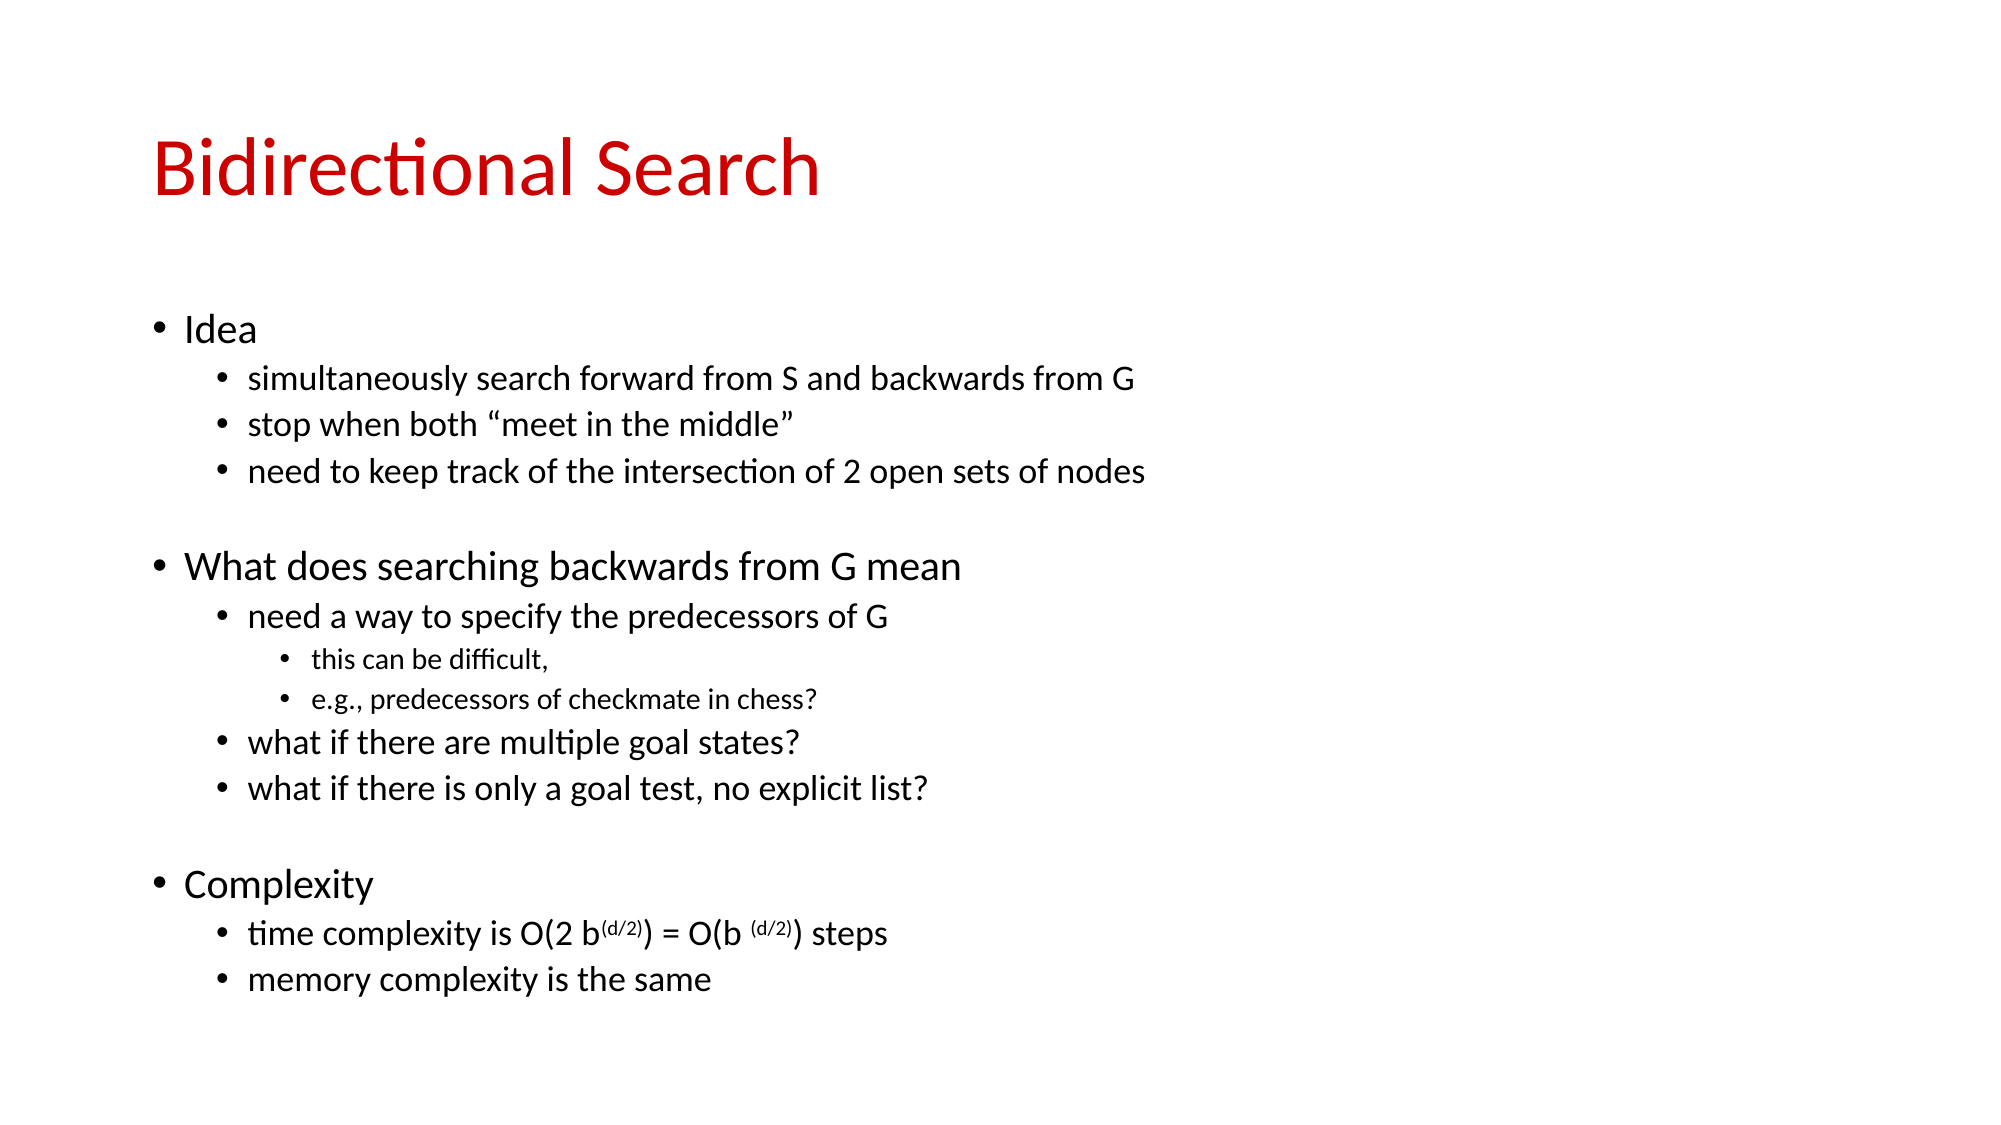

# Bidirectional Search
Idea
simultaneously search forward from S and backwards from G
stop when both “meet in the middle”
need to keep track of the intersection of 2 open sets of nodes
What does searching backwards from G mean
need a way to specify the predecessors of G
this can be difficult,
e.g., predecessors of checkmate in chess?
what if there are multiple goal states?
what if there is only a goal test, no explicit list?
Complexity
time complexity is O(2 b(d/2)) = O(b (d/2)) steps
memory complexity is the same